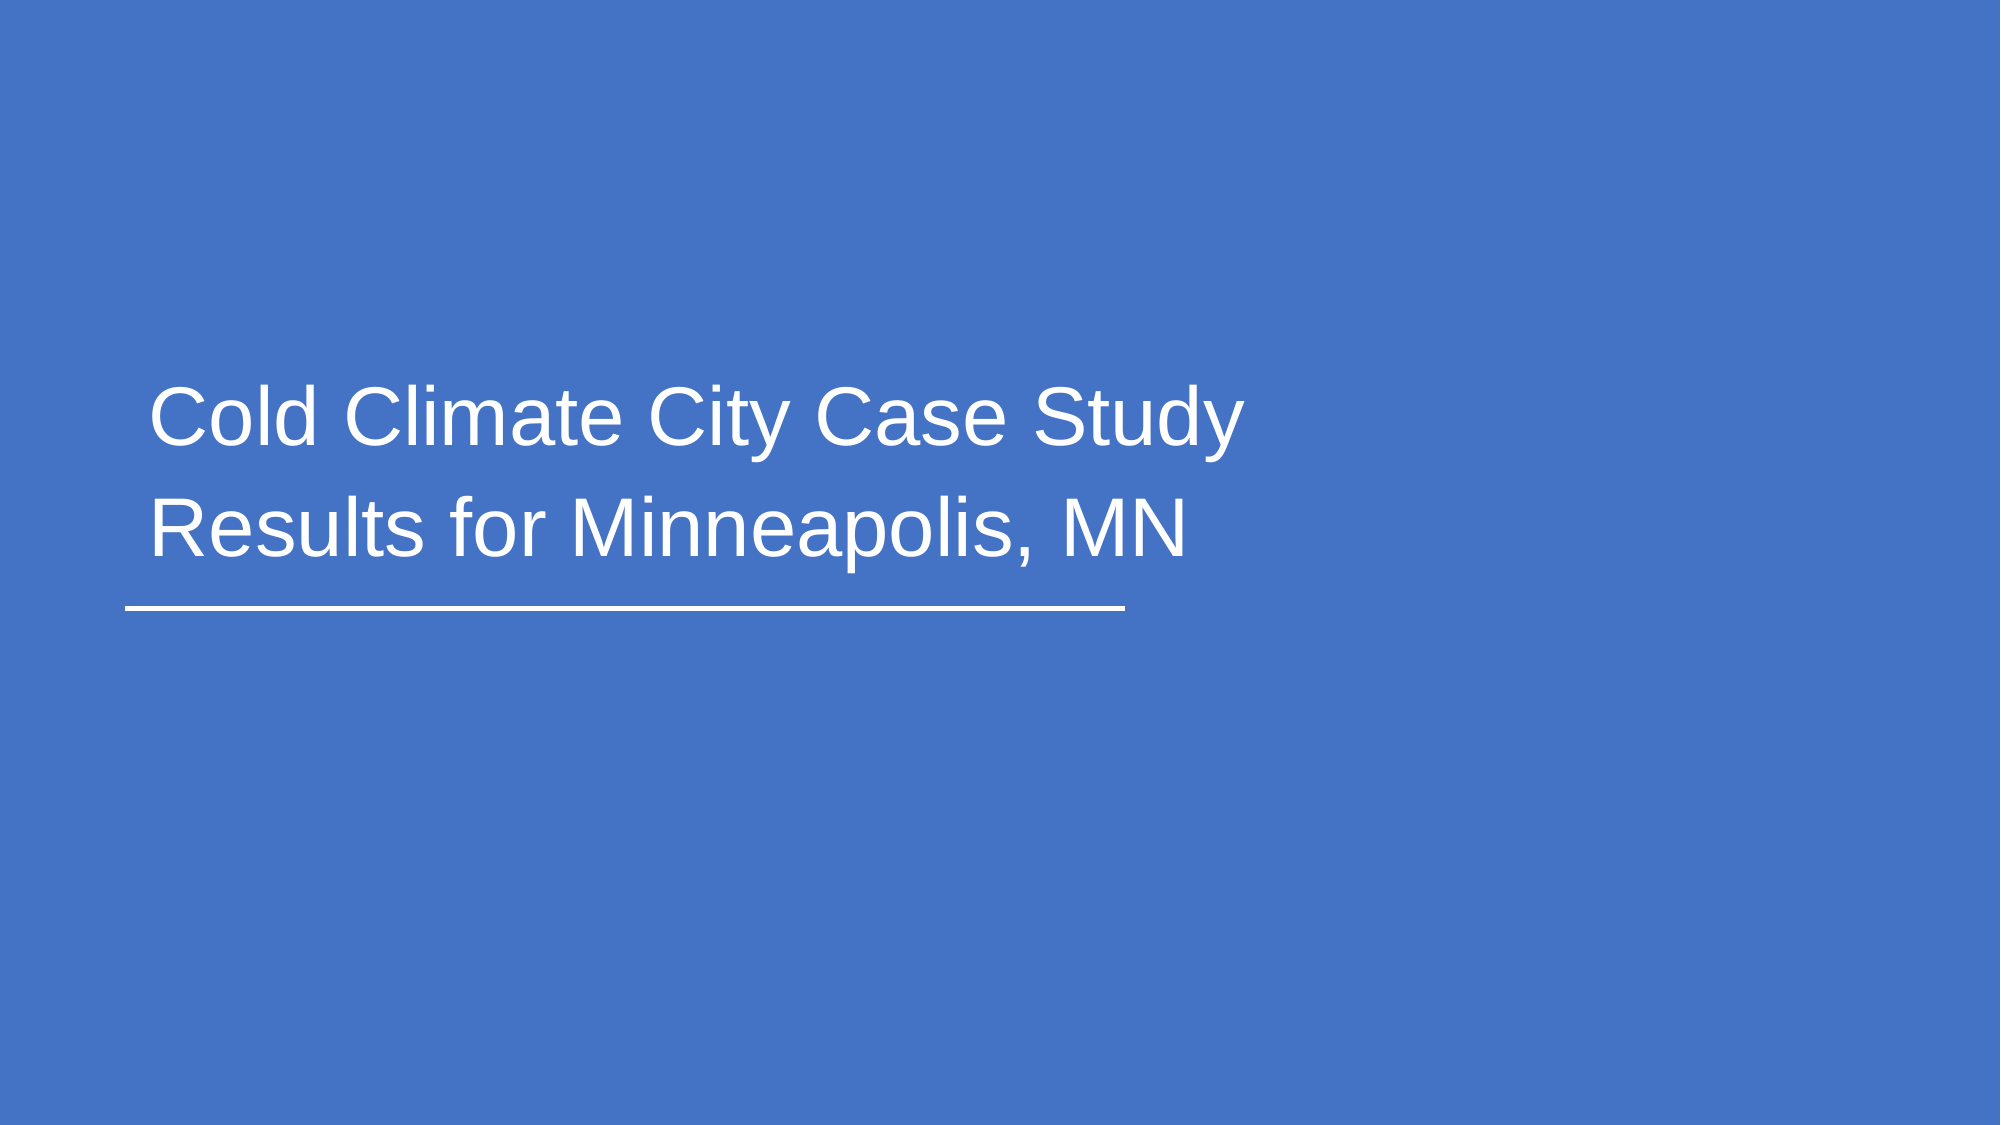

Cold Climate City Case Study
Results for Minneapolis, MN